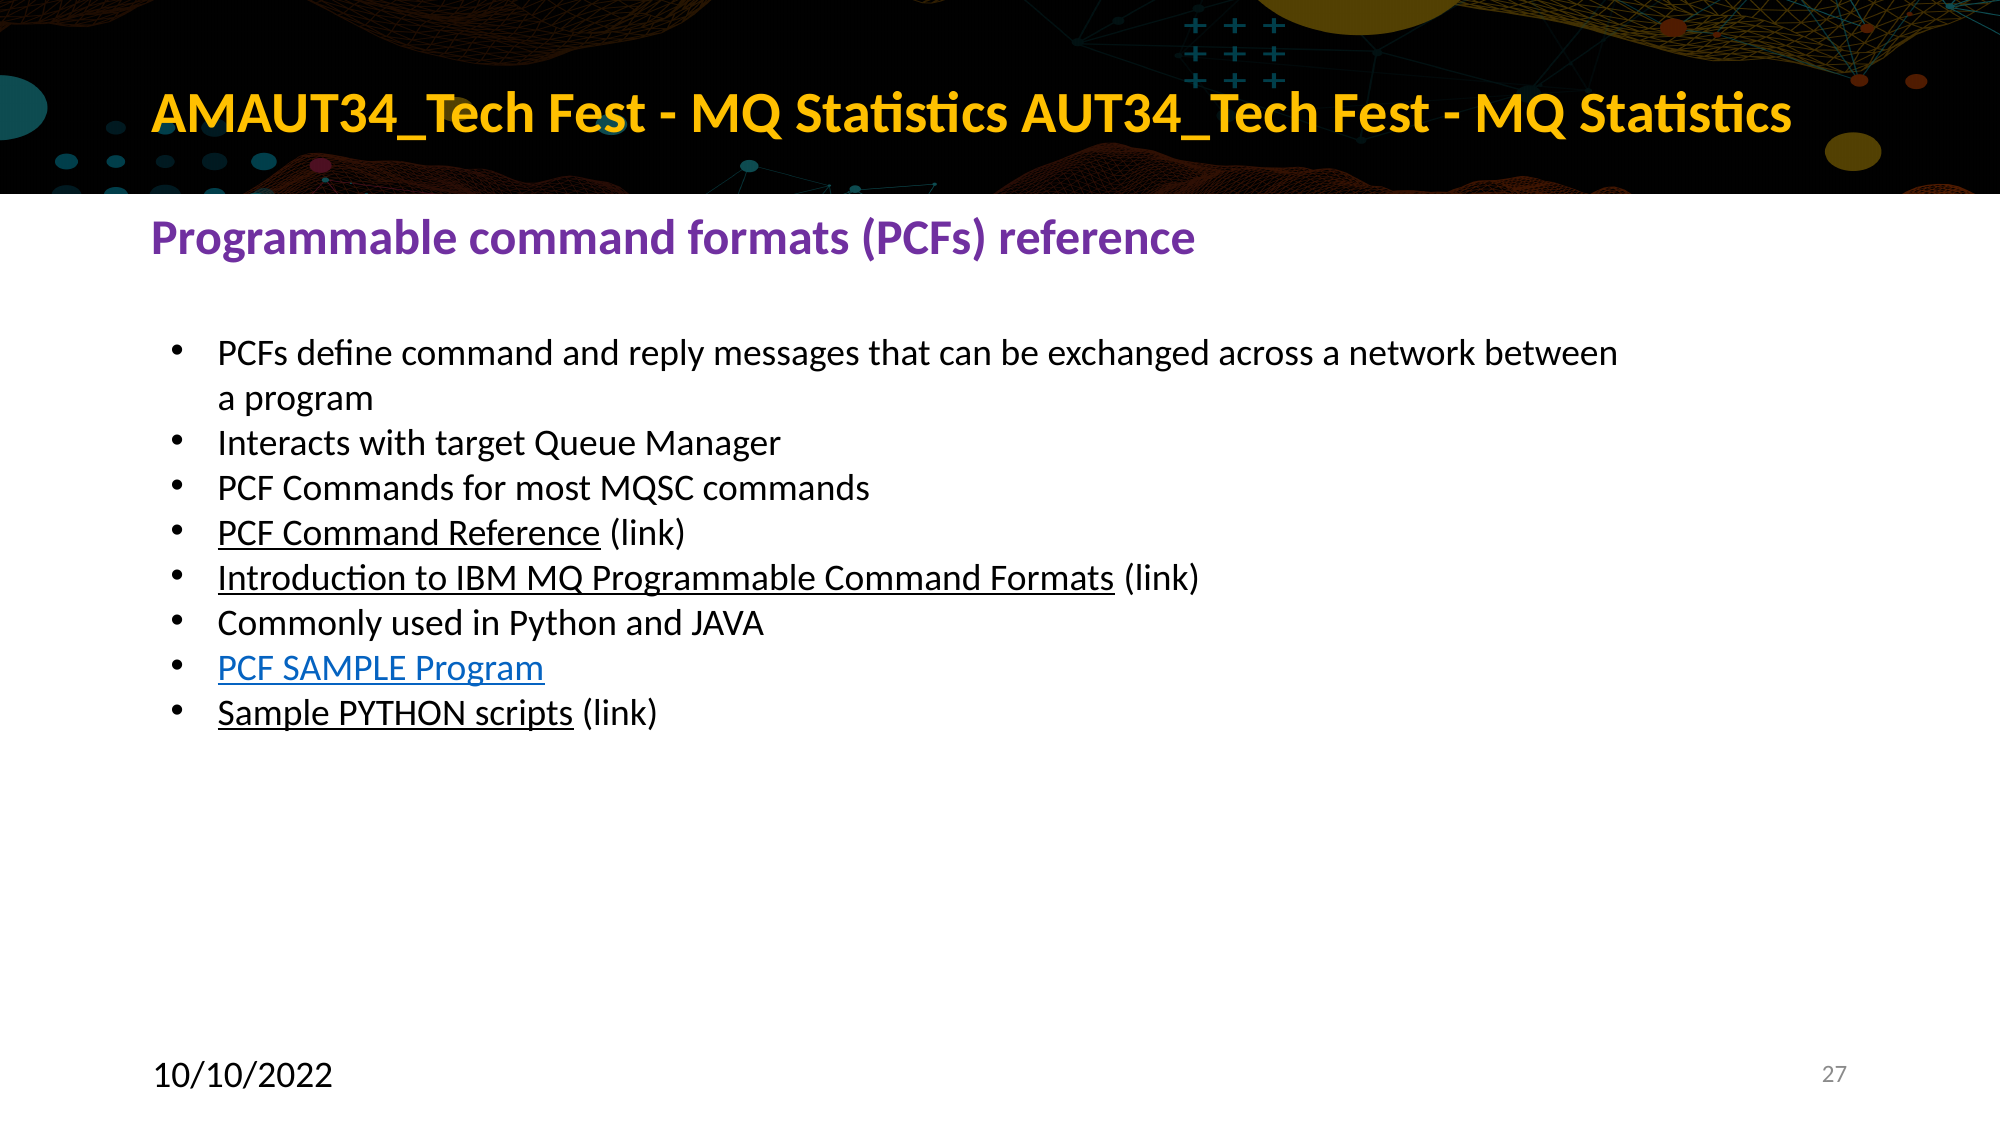

# AMAUT34_Tech Fest - MQ Statistics AUT34_Tech Fest - MQ Statistics
Programmable command formats (PCFs) reference

PCFs define command and reply messages that can be exchanged across a network between a program
Interacts with target Queue Manager
PCF Commands for most MQSC commands
PCF Command Reference (link)
Introduction to IBM MQ Programmable Command Formats (link)
Commonly used in Python and JAVA
PCF SAMPLE Program
Sample PYTHON scripts (link)
10/10/2022
27